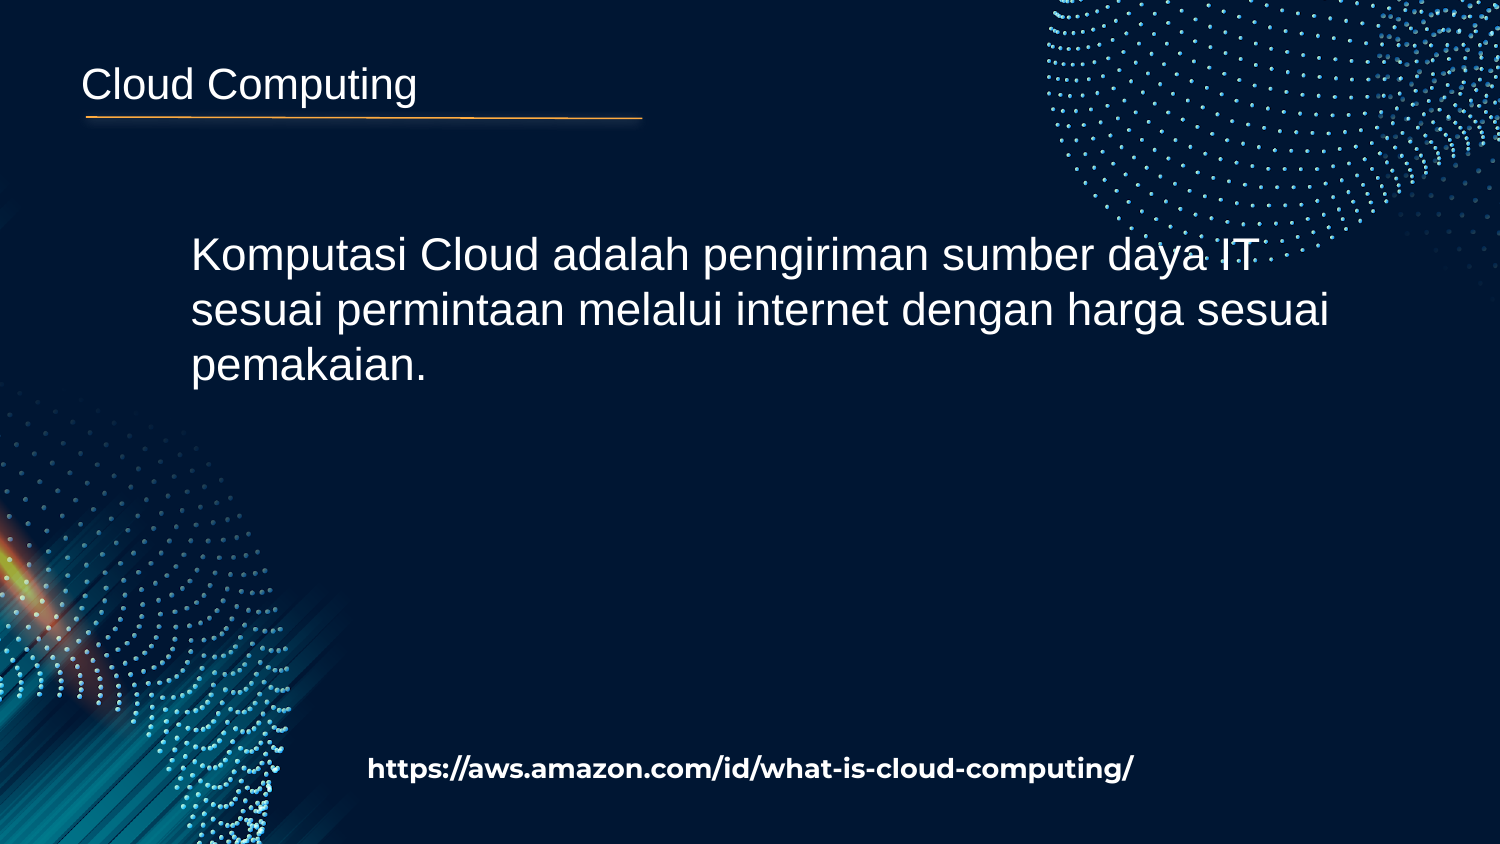

# Cloud Computing
Komputasi Cloud adalah pengiriman sumber daya IT sesuai permintaan melalui internet dengan harga sesuai pemakaian.

https://aws.amazon.com/id/what-is-cloud-computing/